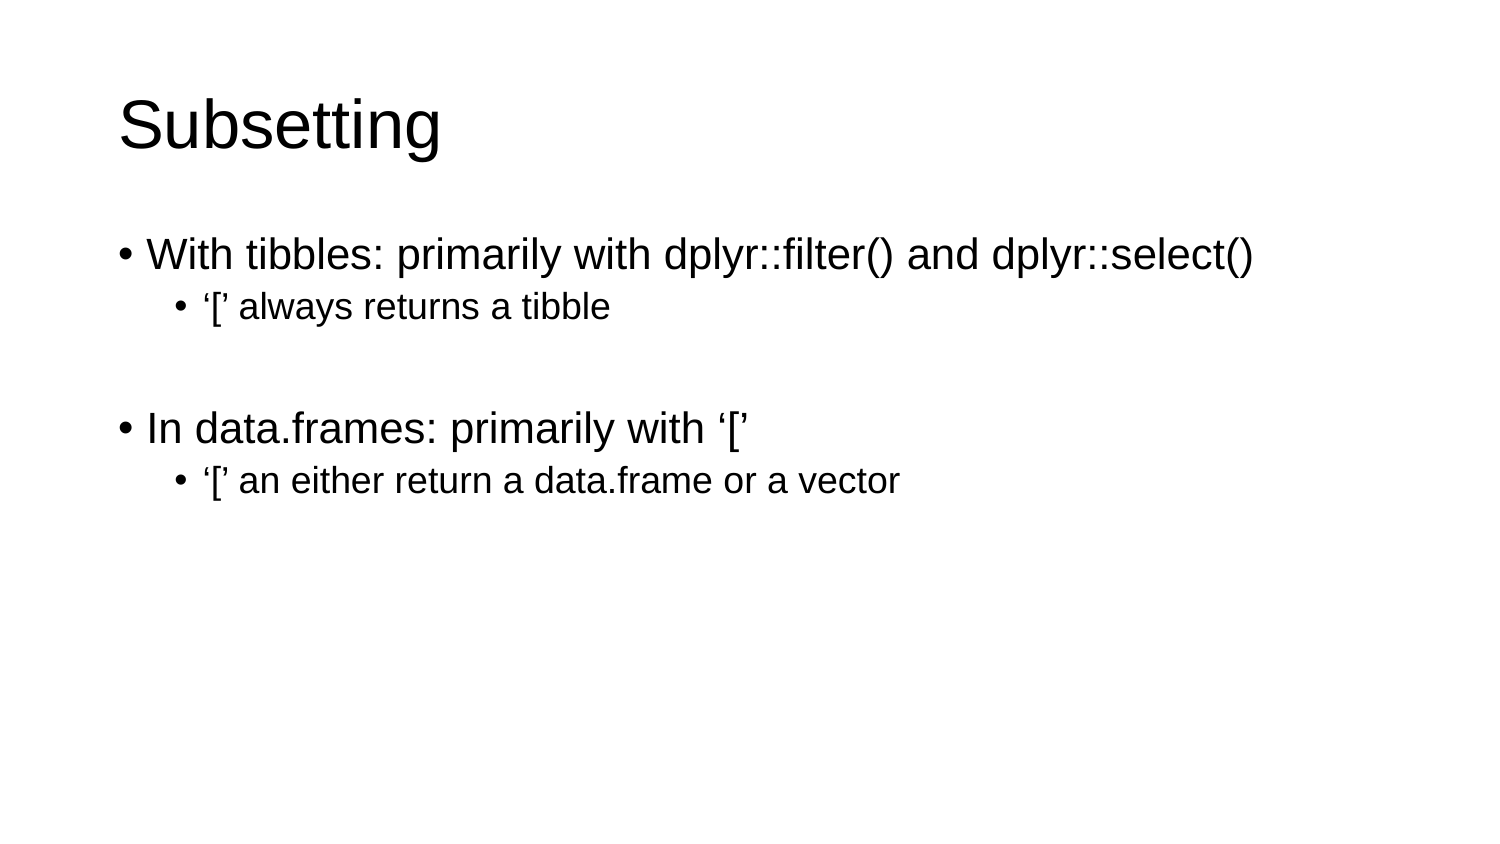

# Subsetting
With tibbles: primarily with dplyr::filter() and dplyr::select()
‘[’ always returns a tibble

In data.frames: primarily with ‘[’
‘[’ an either return a data.frame or a vector